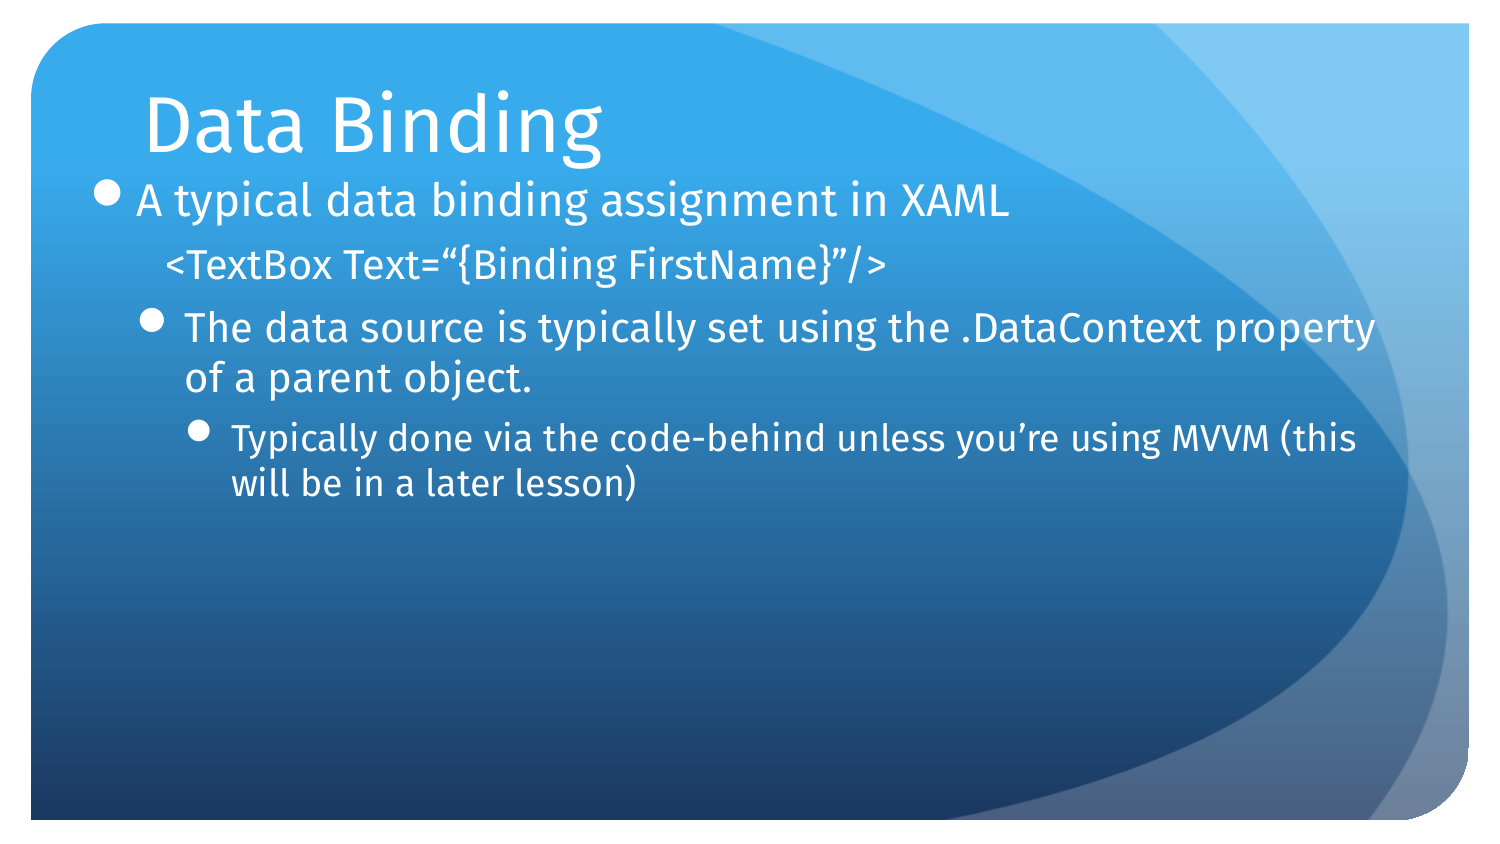

# Data Binding
A typical data binding assignment in XAML
<TextBox Text=“{Binding FirstName}”/>
The data source is typically set using the .DataContext property of a parent object.
Typically done via the code-behind unless you’re using MVVM (this will be in a later lesson)